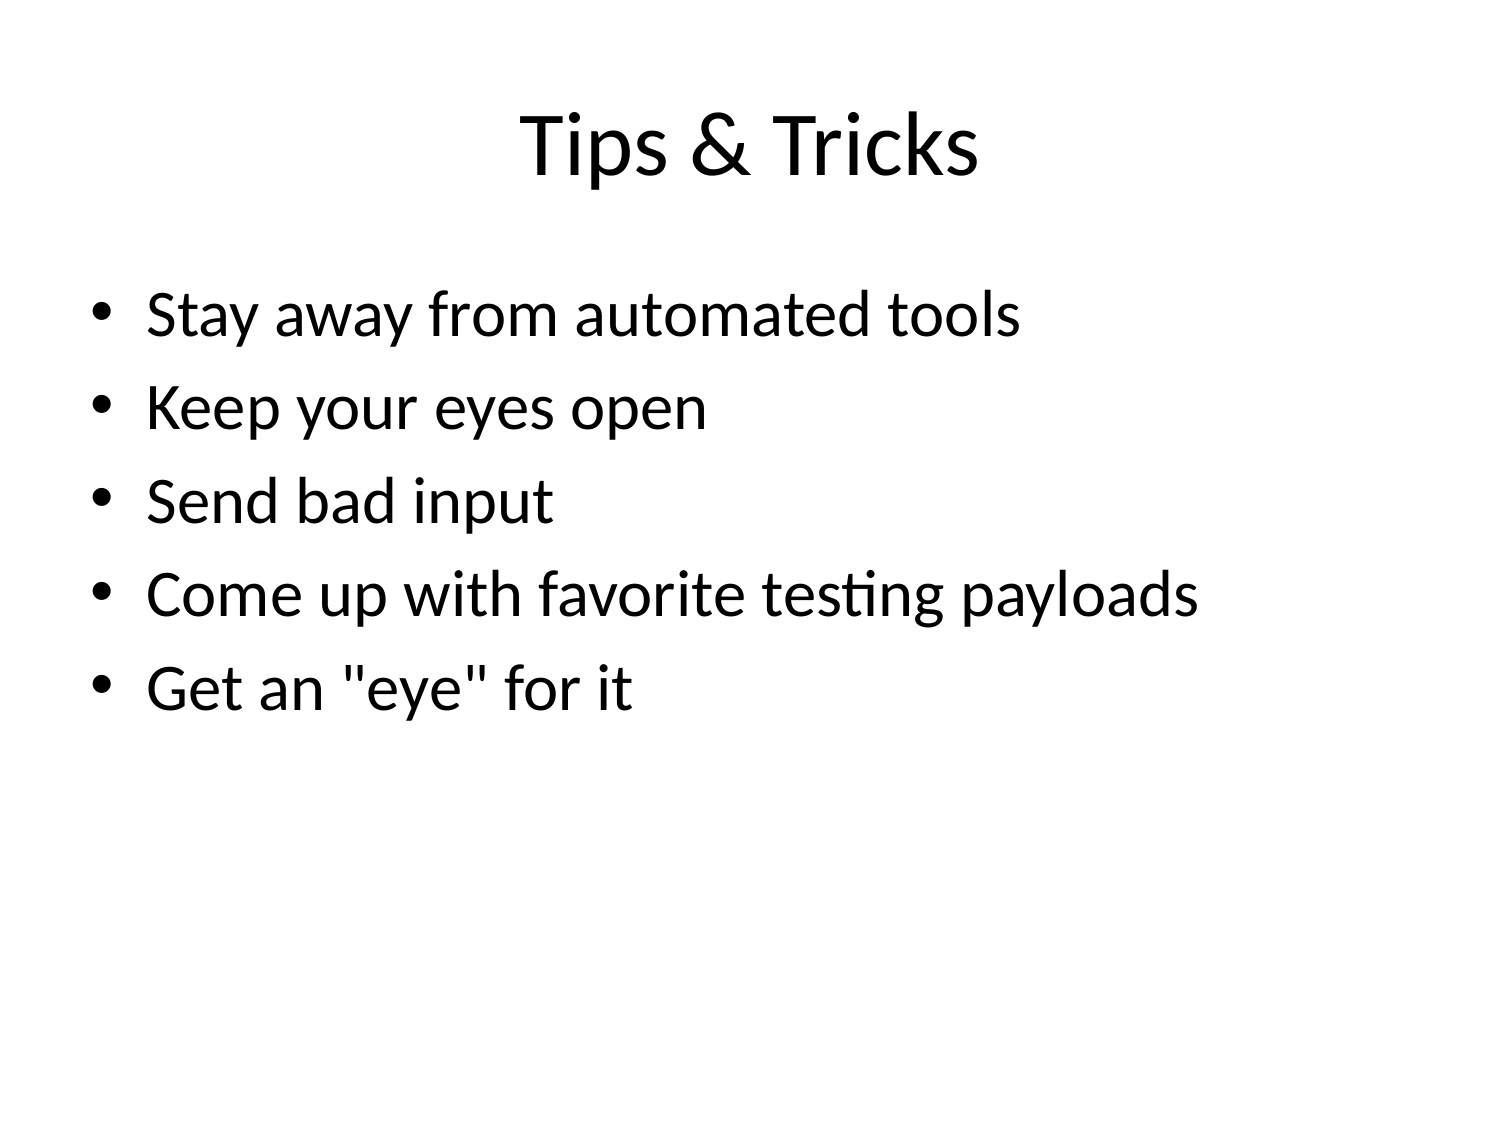

# Tips & Tricks
Stay away from automated tools
Keep your eyes open
Send bad input
Come up with favorite testing payloads
Get an "eye" for it